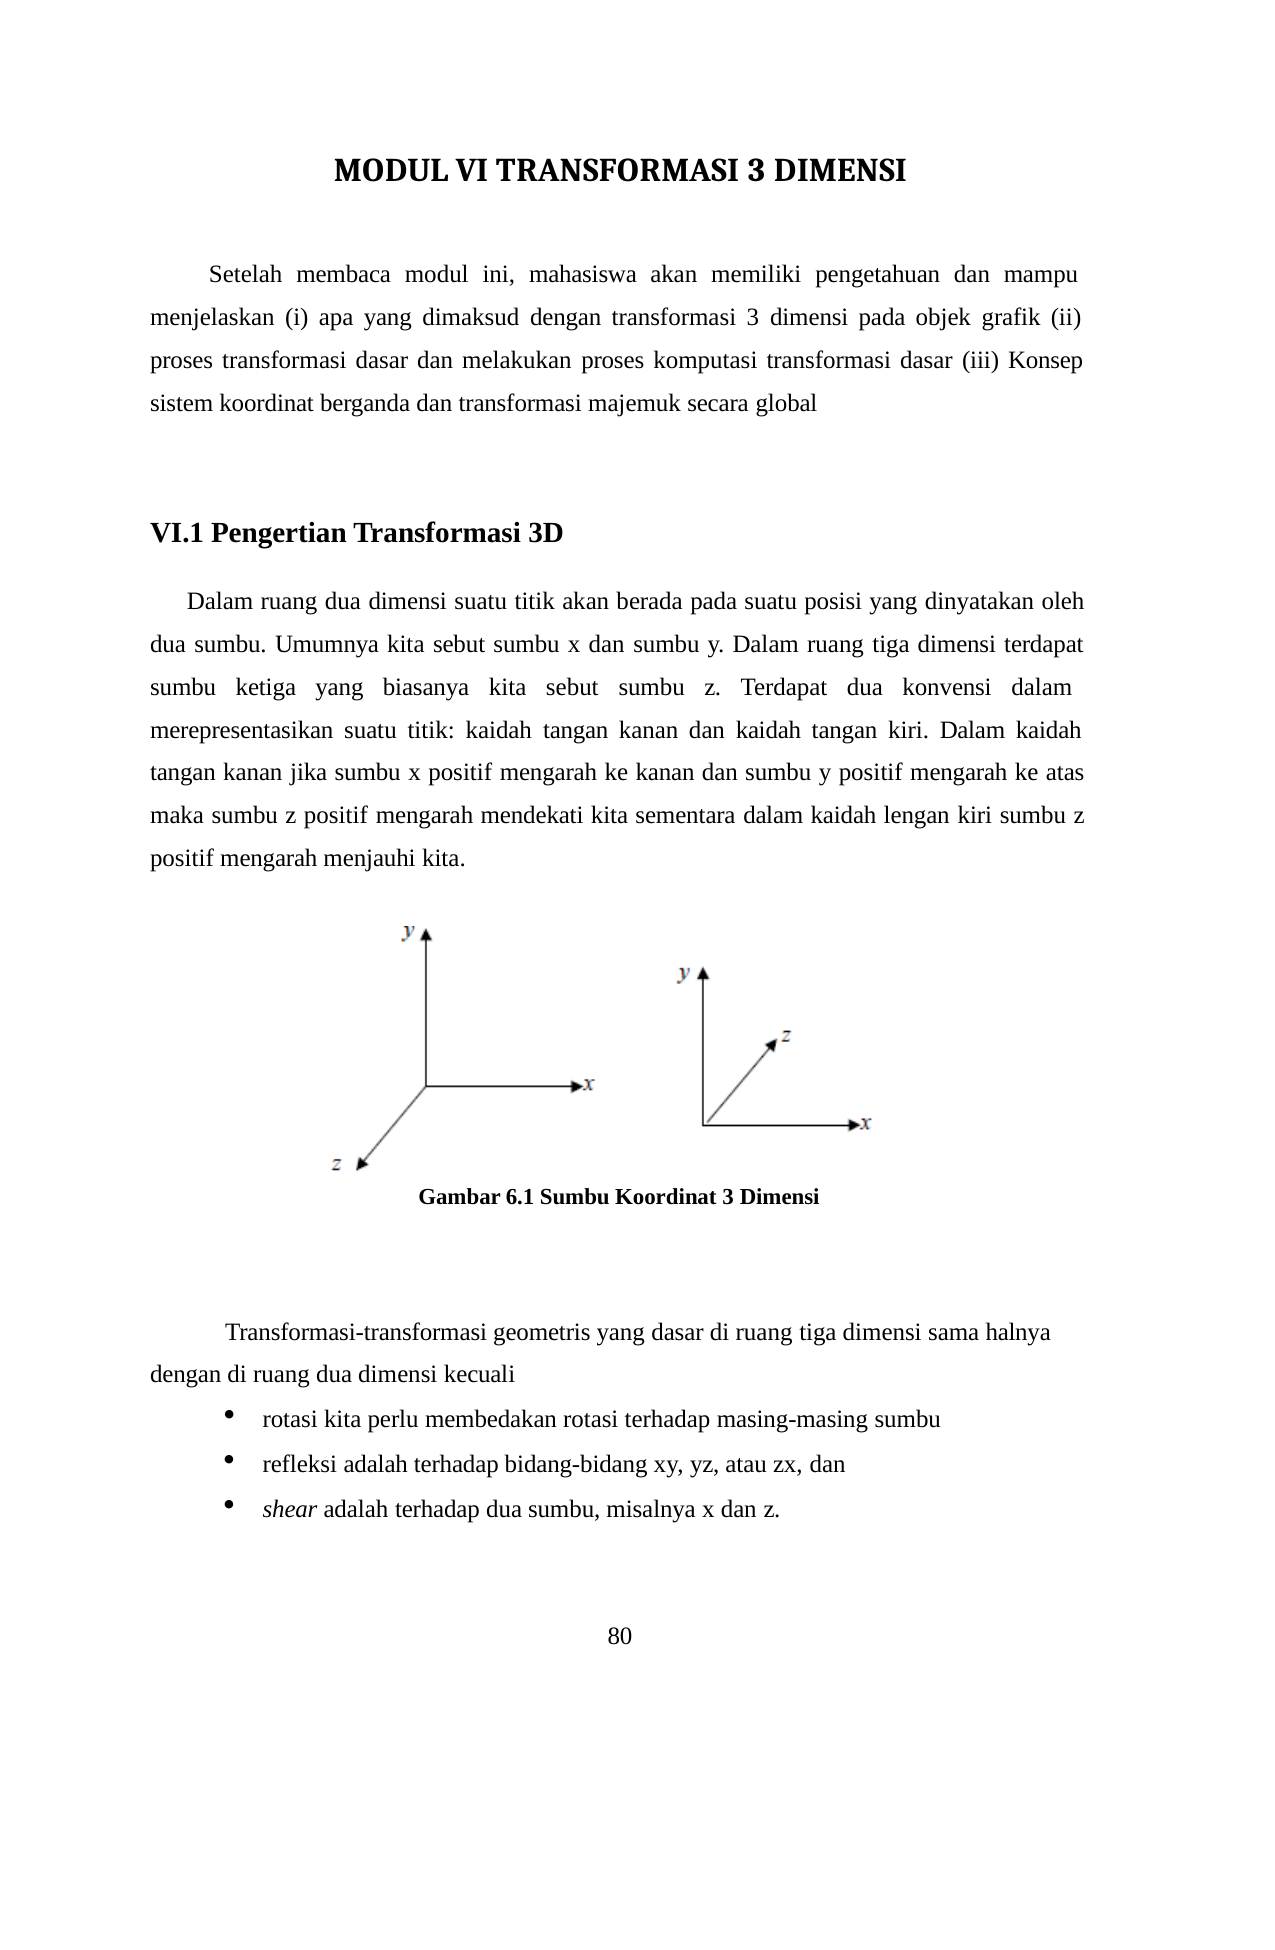

MODUL VI TRANSFORMASI 3 DIMENSI

Setelah membaca modul ini, mahasiswa akan memiliki pengetahuan dan mampu  menjelaskan (i) apa yang dimaksud dengan transformasi 3 dimensi pada objek grafik (ii)  proses transformasi dasar dan melakukan proses komputasi transformasi dasar (iii) Konsep  sistem koordinat berganda dan transformasi majemuk secara global
VI.1 Pengertian Transformasi 3D
Dalam ruang dua dimensi suatu titik akan berada pada suatu posisi yang dinyatakan oleh  dua sumbu. Umumnya kita sebut sumbu x dan sumbu y. Dalam ruang tiga dimensi terdapat  sumbu ketiga yang biasanya kita sebut sumbu z. Terdapat dua konvensi dalam  merepresentasikan suatu titik: kaidah tangan kanan dan kaidah tangan kiri. Dalam kaidah  tangan kanan jika sumbu x positif mengarah ke kanan dan sumbu y positif mengarah ke atas  maka sumbu z positif mengarah mendekati kita sementara dalam kaidah lengan kiri sumbu z  positif mengarah menjauhi kita.

Gambar 6.1 Sumbu Koordinat 3 Dimensi
Transformasi-transformasi geometris yang dasar di ruang tiga dimensi sama halnya  dengan di ruang dua dimensi kecuali
rotasi kita perlu membedakan rotasi terhadap masing-masing sumbu
refleksi adalah terhadap bidang-bidang xy, yz, atau zx, dan
shear adalah terhadap dua sumbu, misalnya x dan z.
80